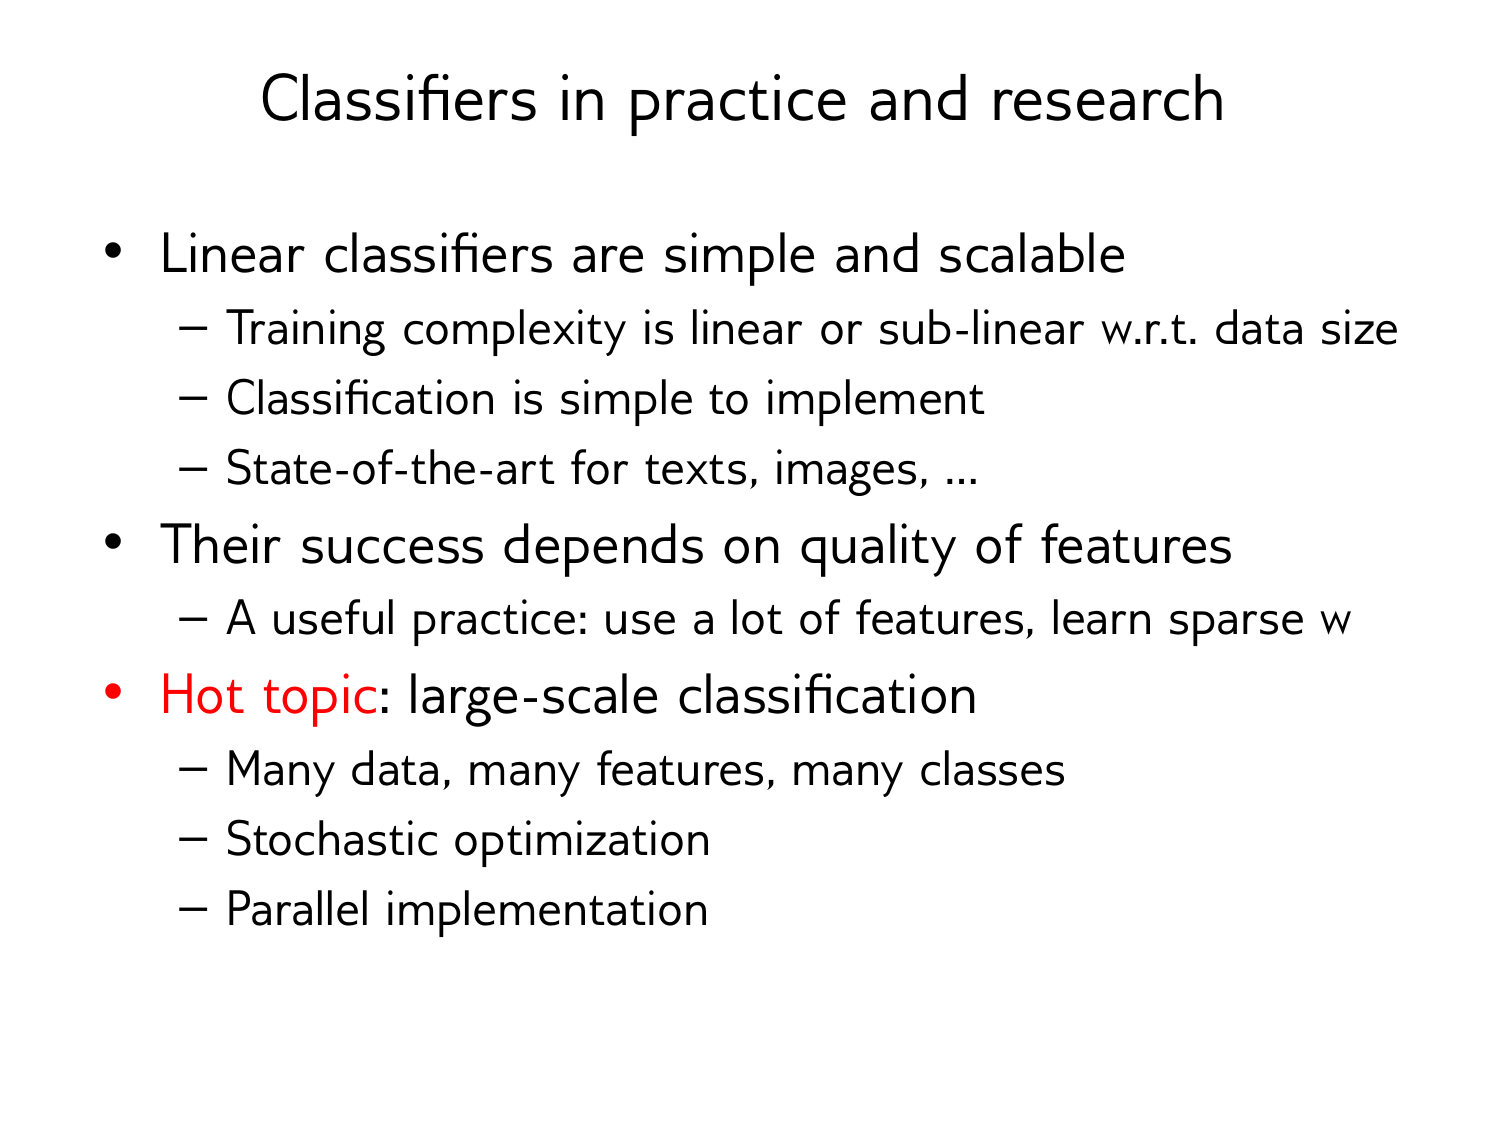

# Classifiers in practice and research
Linear classifiers are simple and scalable
Training complexity is linear or sub-linear w.r.t. data size
Classification is simple to implement
State-of-the-art for texts, images, …
Their success depends on quality of features
A useful practice: use a lot of features, learn sparse w
Hot topic: large-scale classification
Many data, many features, many classes
Stochastic optimization
Parallel implementation